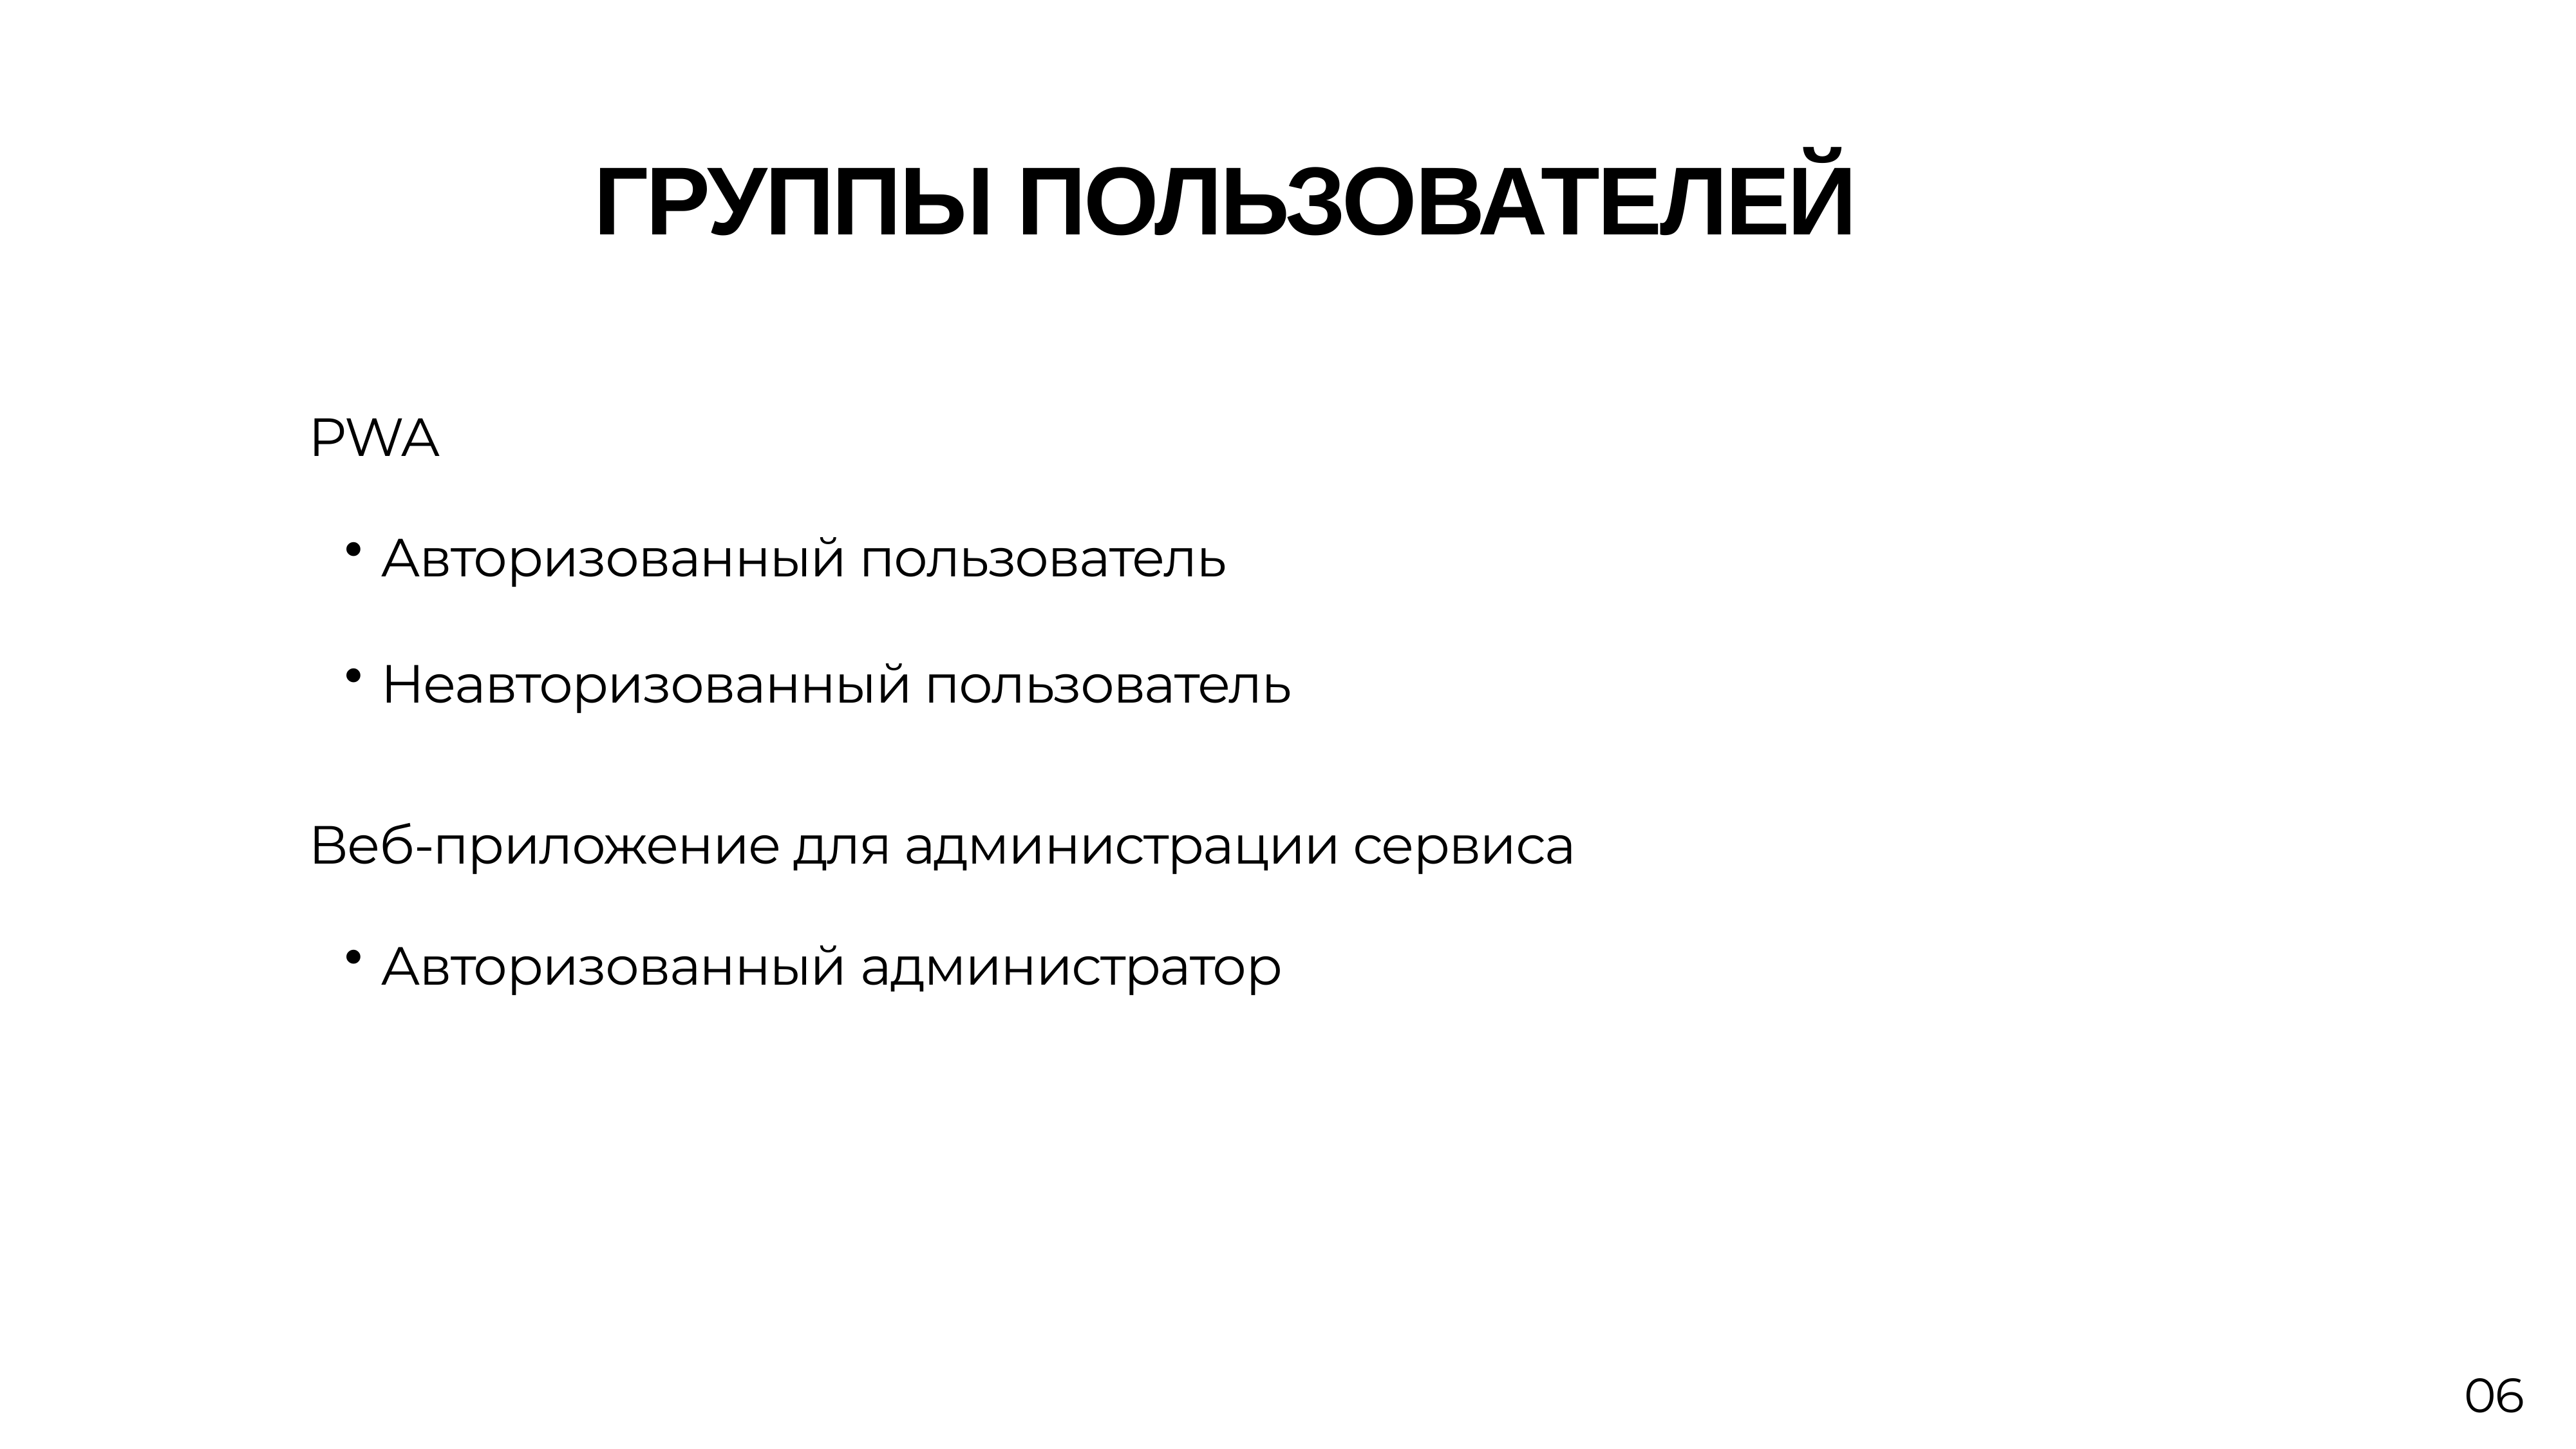

ГРУППЫ ПОЛЬЗОВАТЕЛЕЙ
PWA

Авторизованный пользователь
Неавторизованный пользователь
Веб-приложение для администрации сервиса

Авторизованный администратор
06